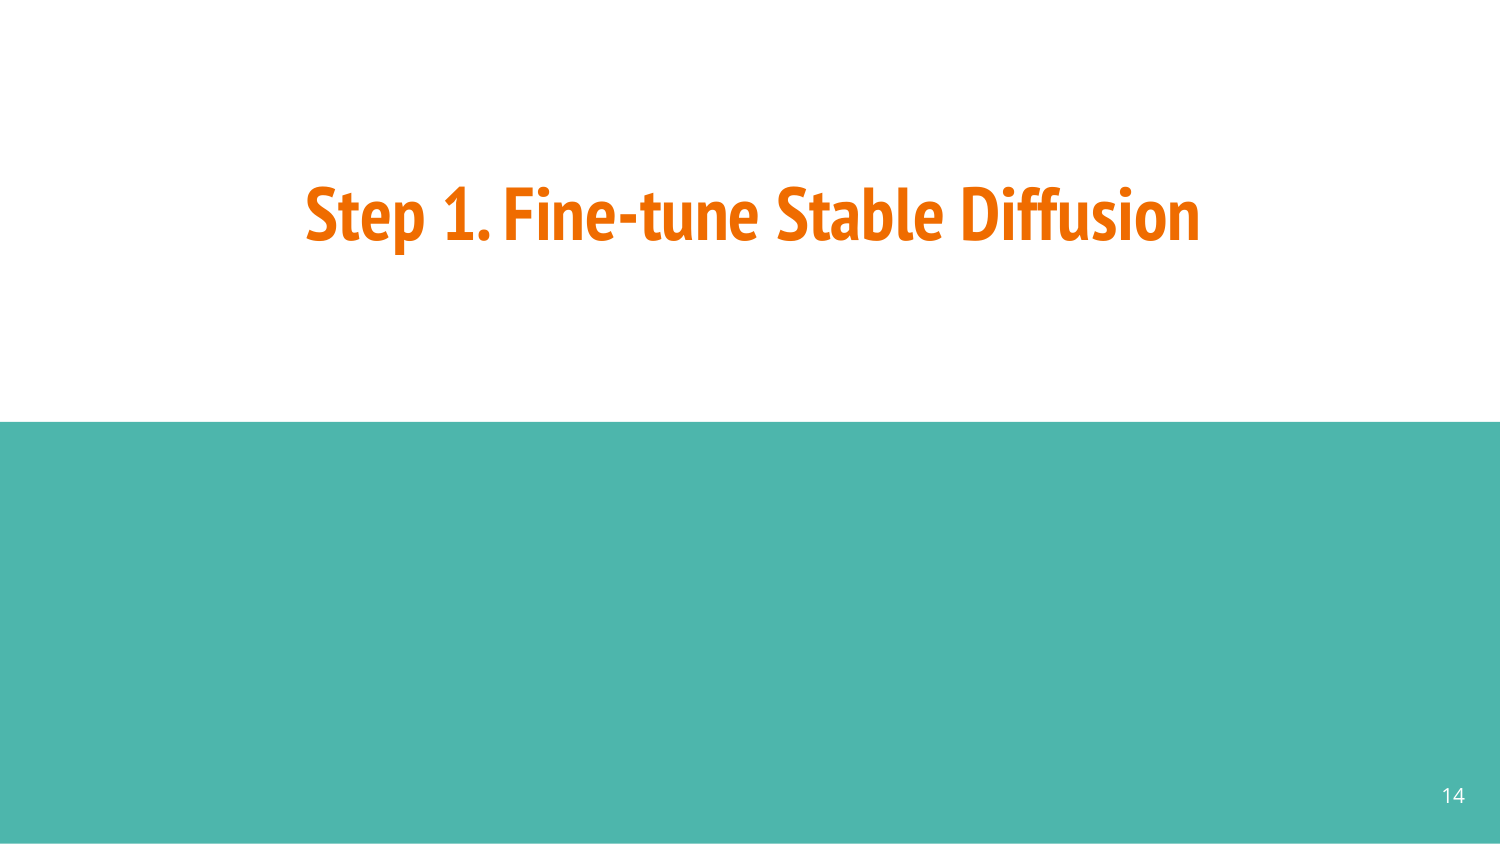

# Step 1. Fine-tune Stable Diffusion
14